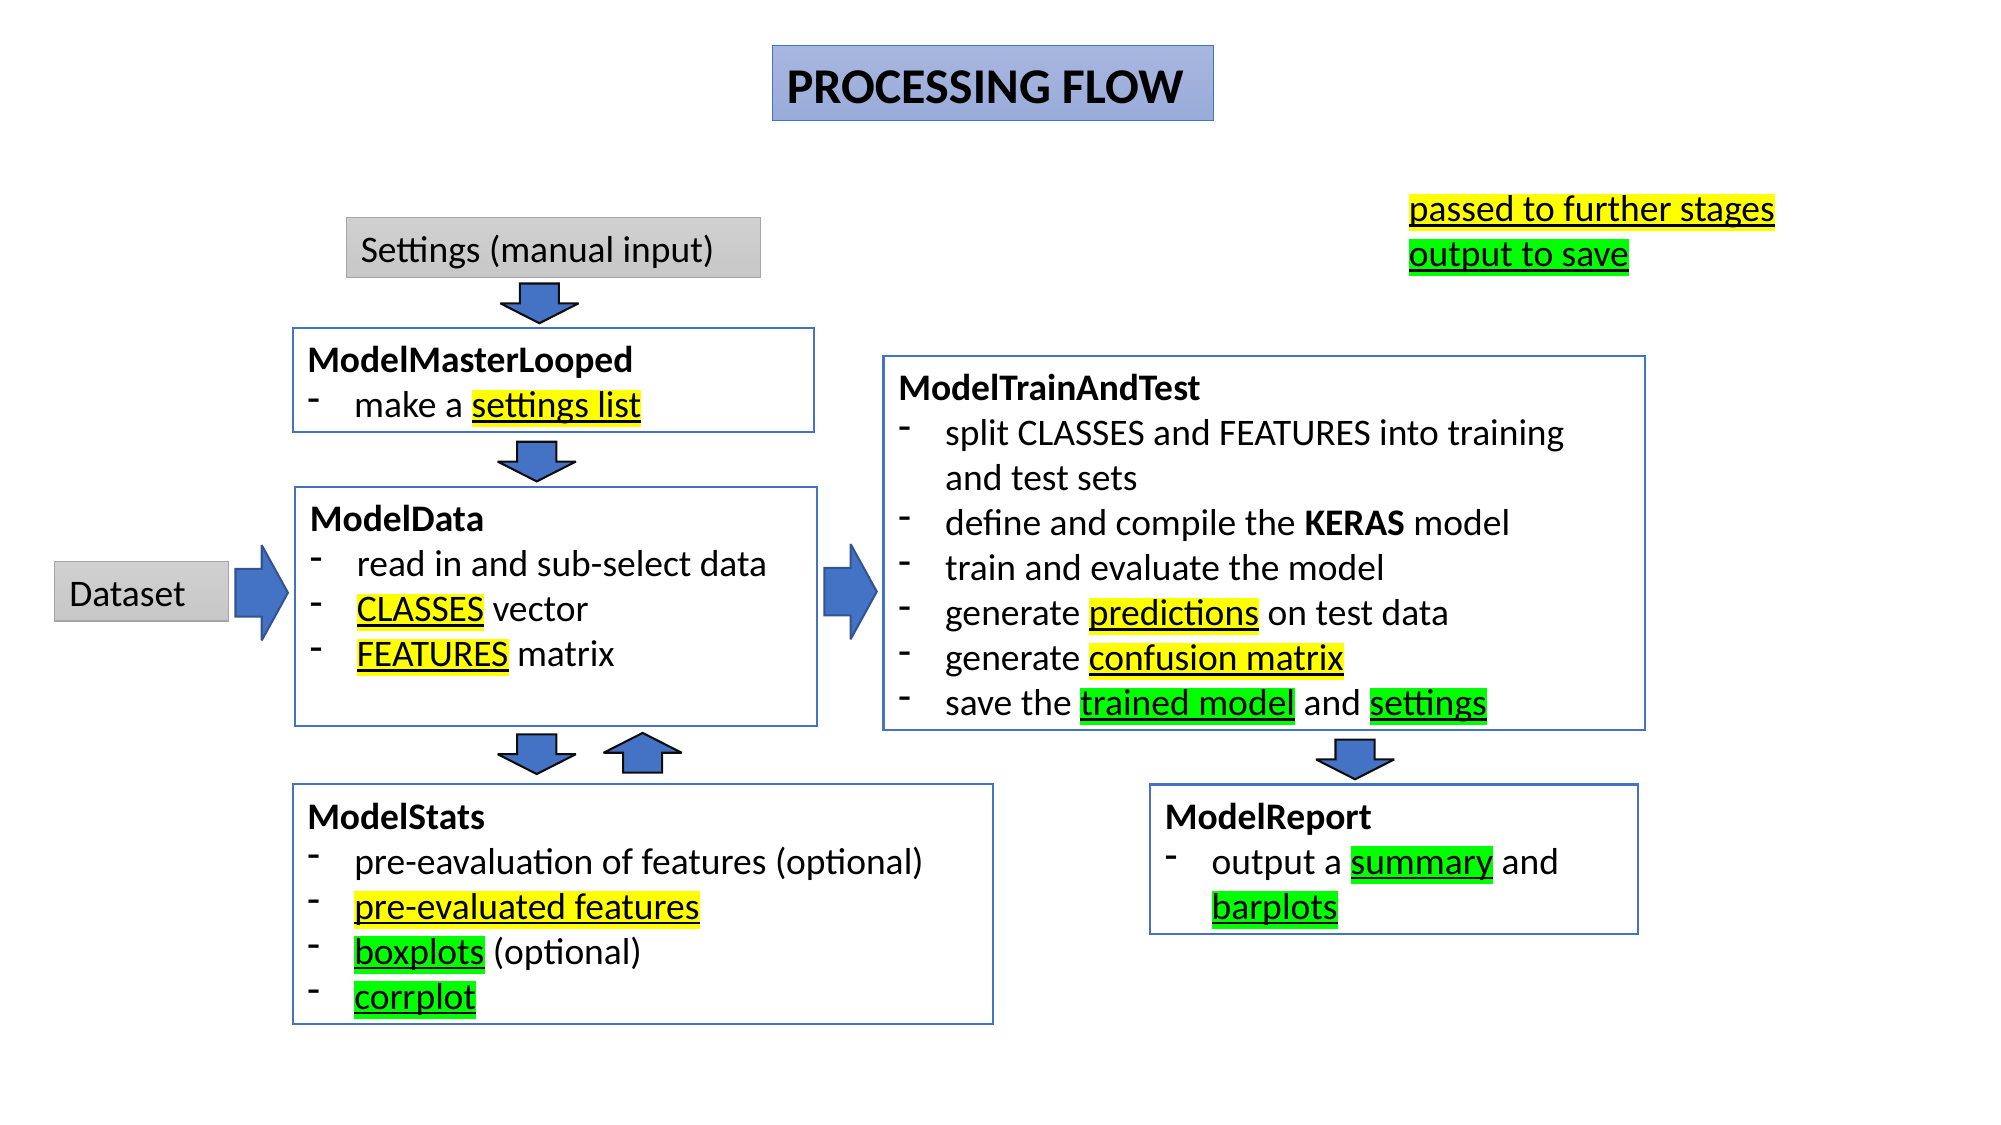

PROCESSING FLOW
passed to further stages
output to save
Settings (manual input)

ModelMasterLooped
make a settings list
ModelTrainAndTest
split CLASSES and FEATURES into training and test sets
define and compile the KERAS model
train and evaluate the model
generate predictions on test data
generate confusion matrix
save the trained model and settings

ModelData
read in and sub-select data
CLASSES vector
FEATURES matrix

Dataset

ModelStats
pre-eavaluation of features (optional)
pre-evaluated features
boxplots (optional)
corrplot
ModelReport
output a summary and barplots